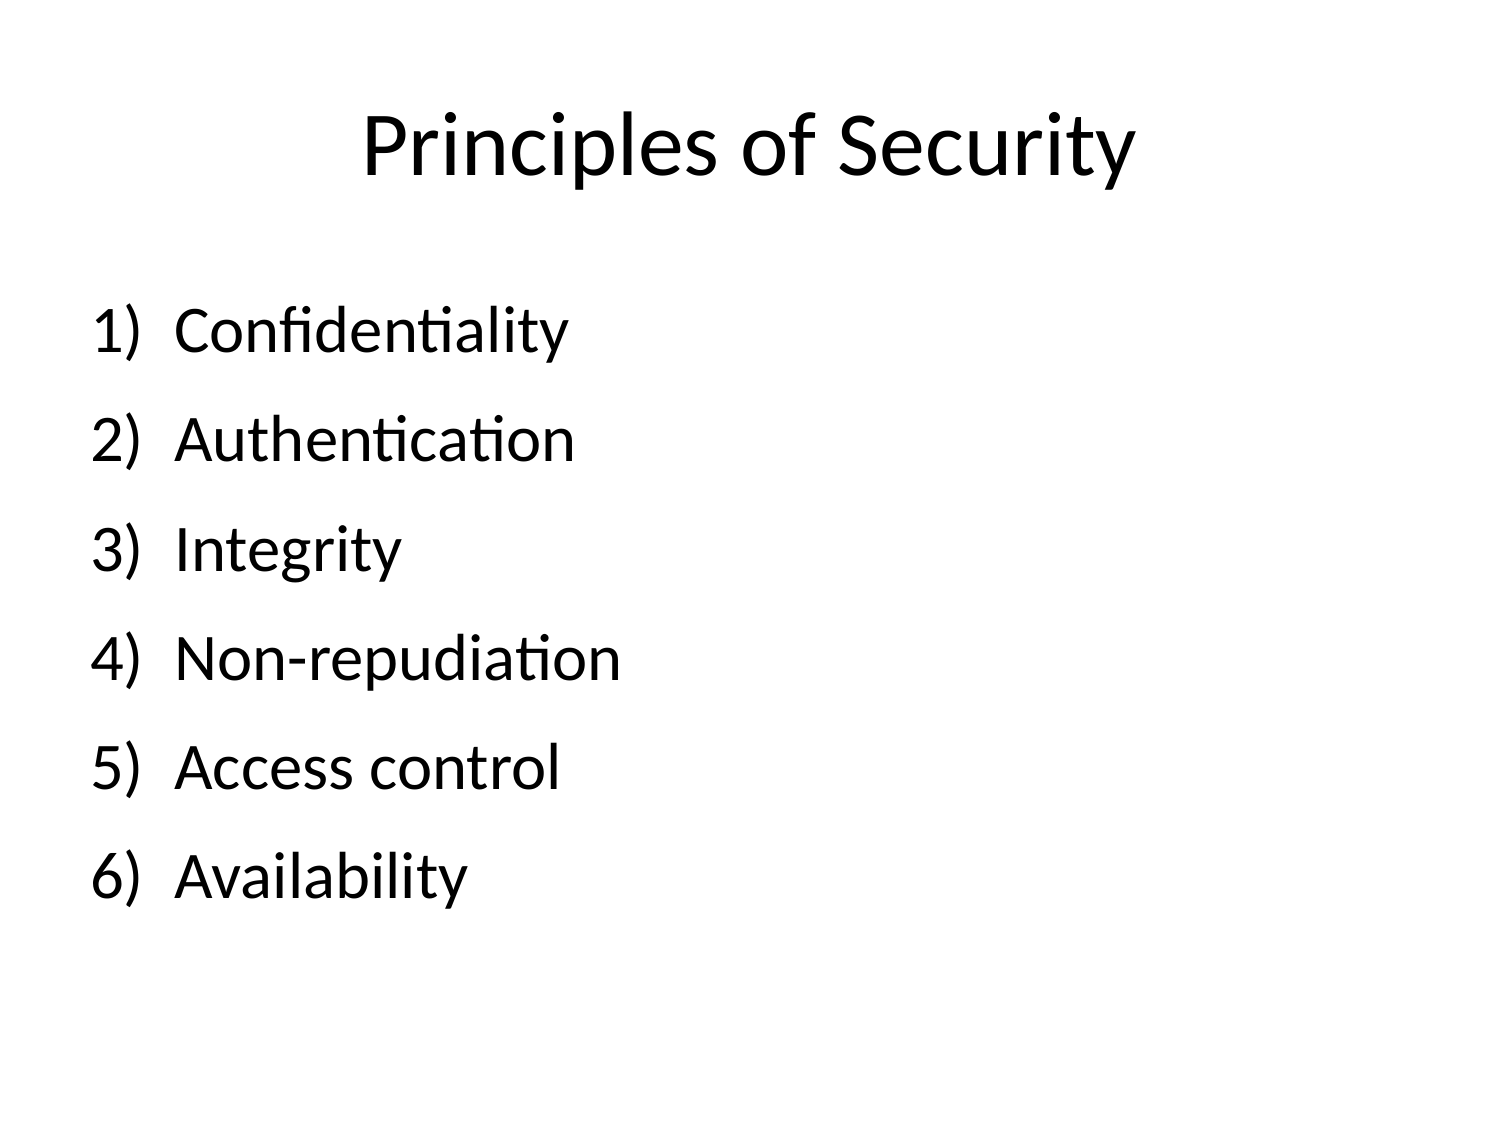

# Principles of Security
Confidentiality
Authentication
Integrity
Non-repudiation
Access control
Availability